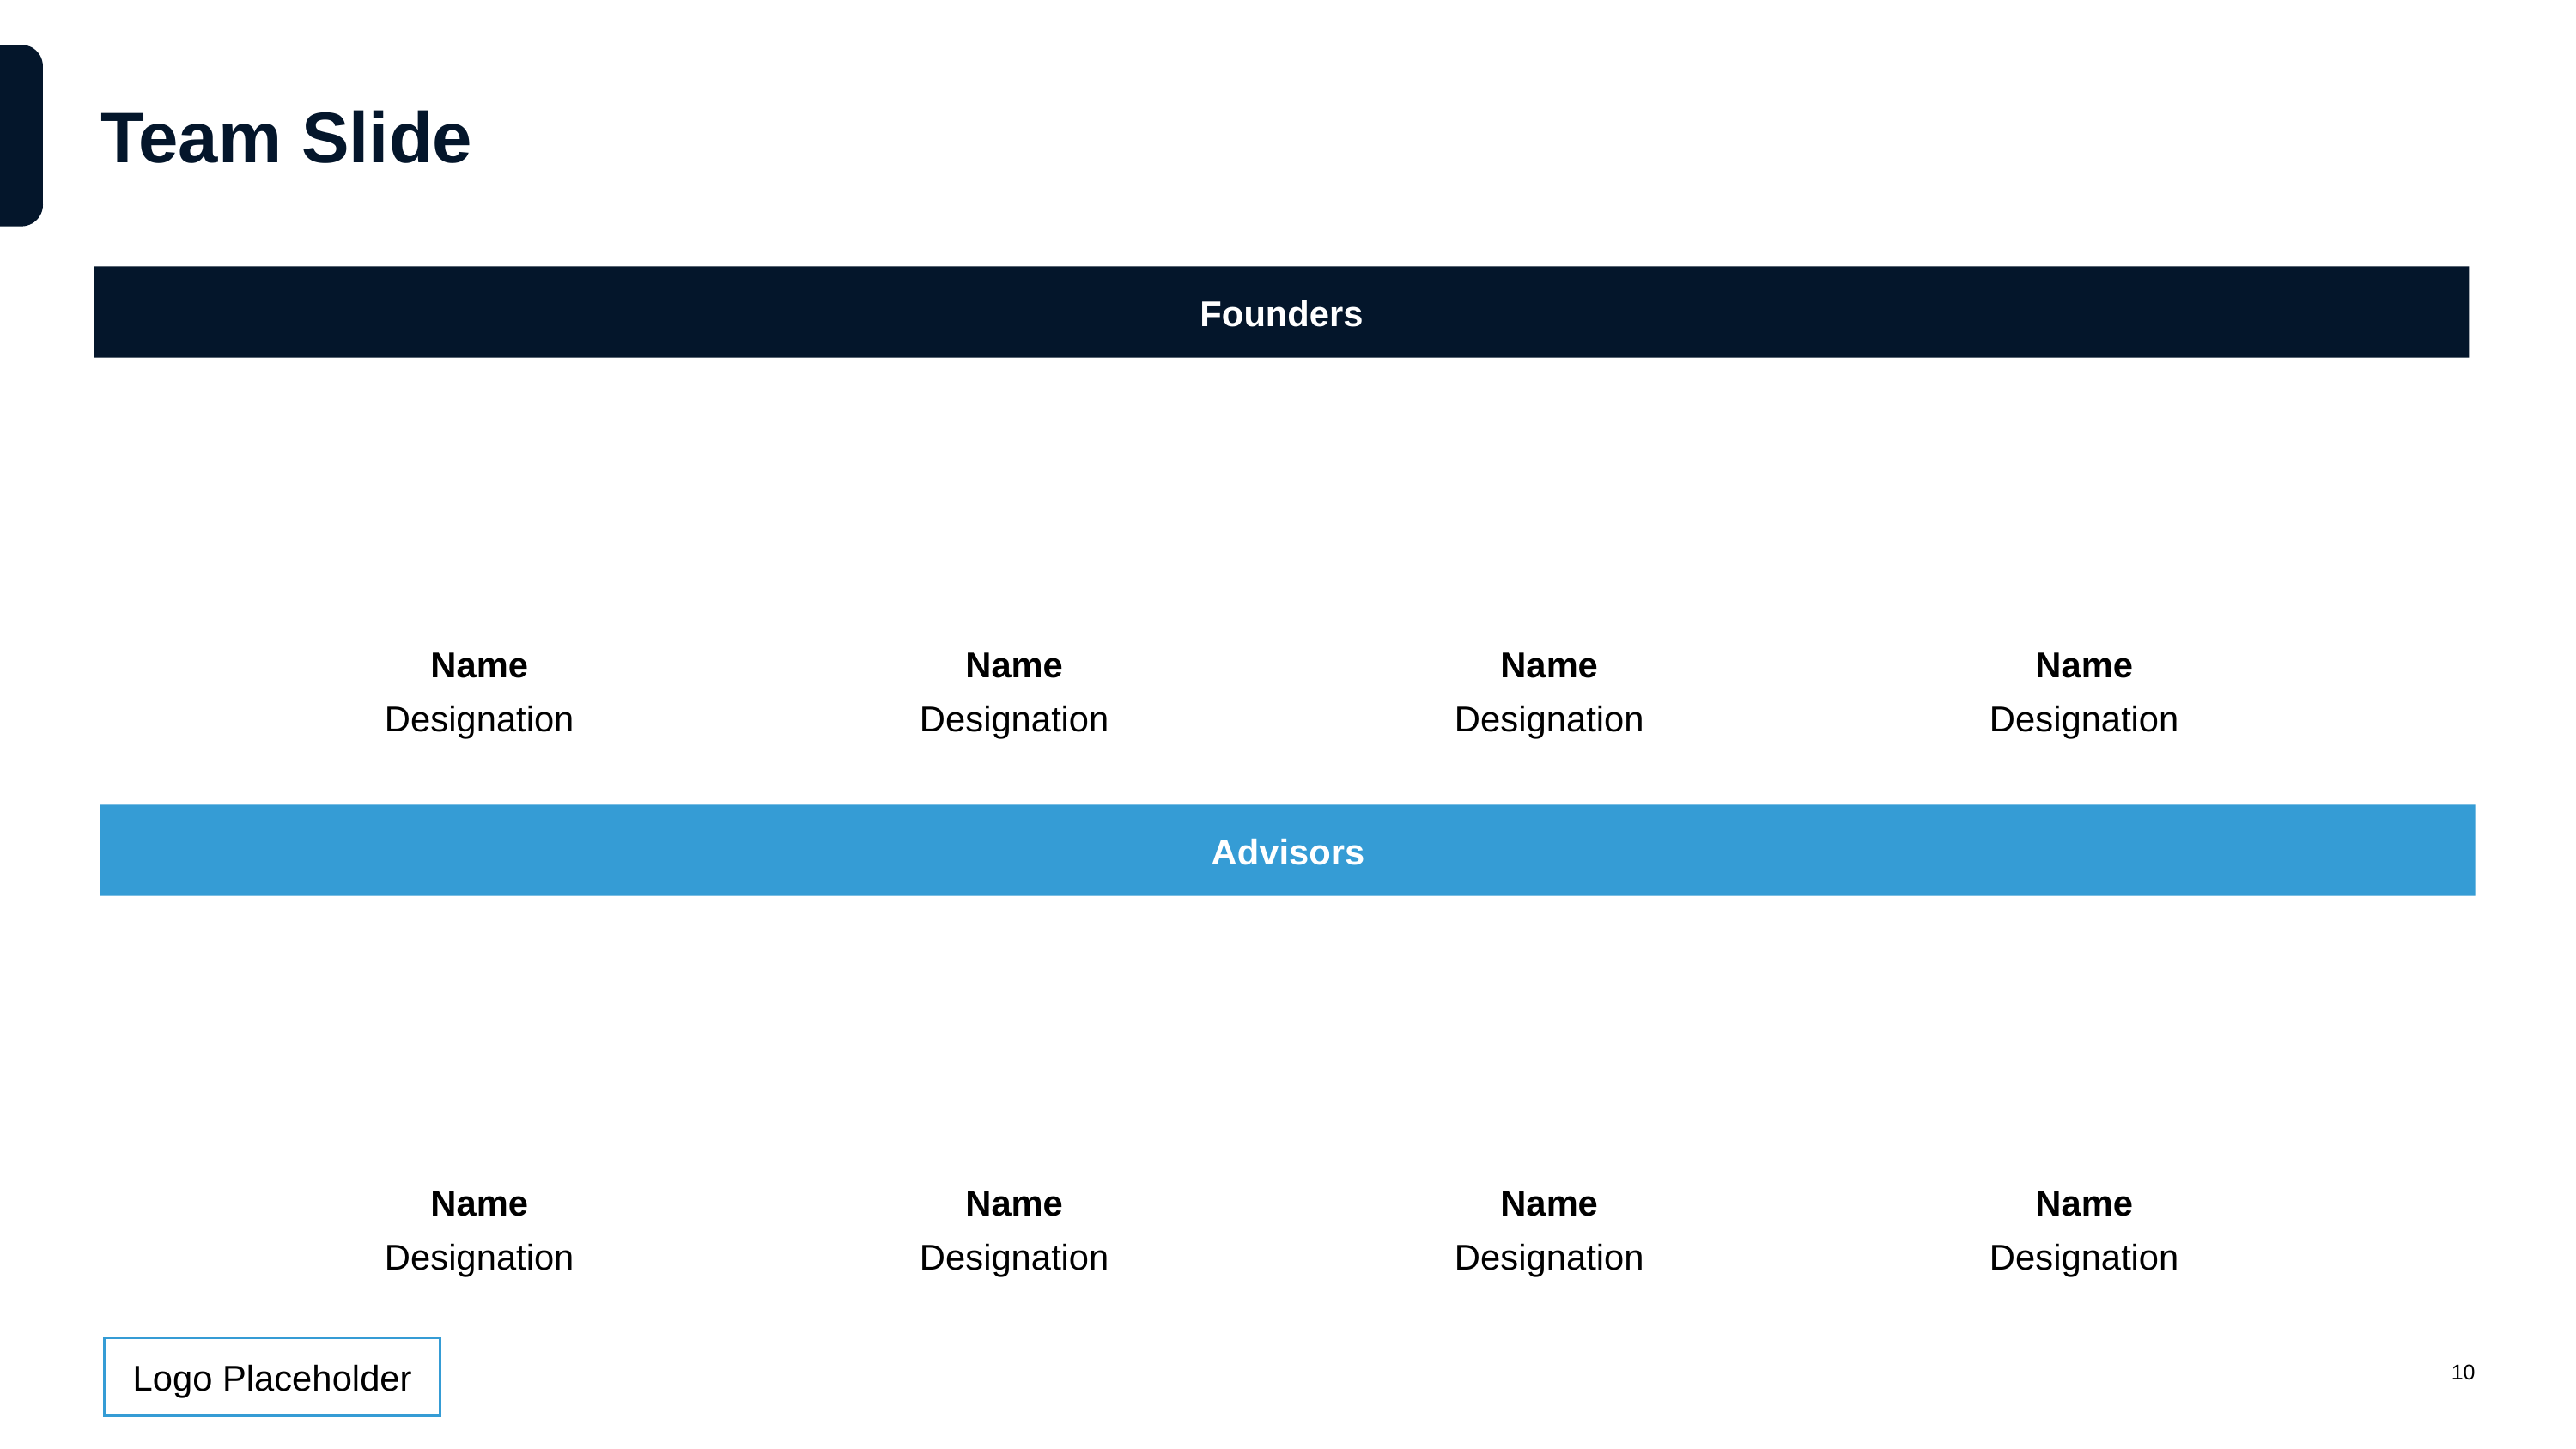

# Team Slide
Founders

Name
Designation
Name
Designation
Name
Designation
Name
Designation
Advisors

Name
Designation
Name
Designation
Name
Designation
Name
Designation
10